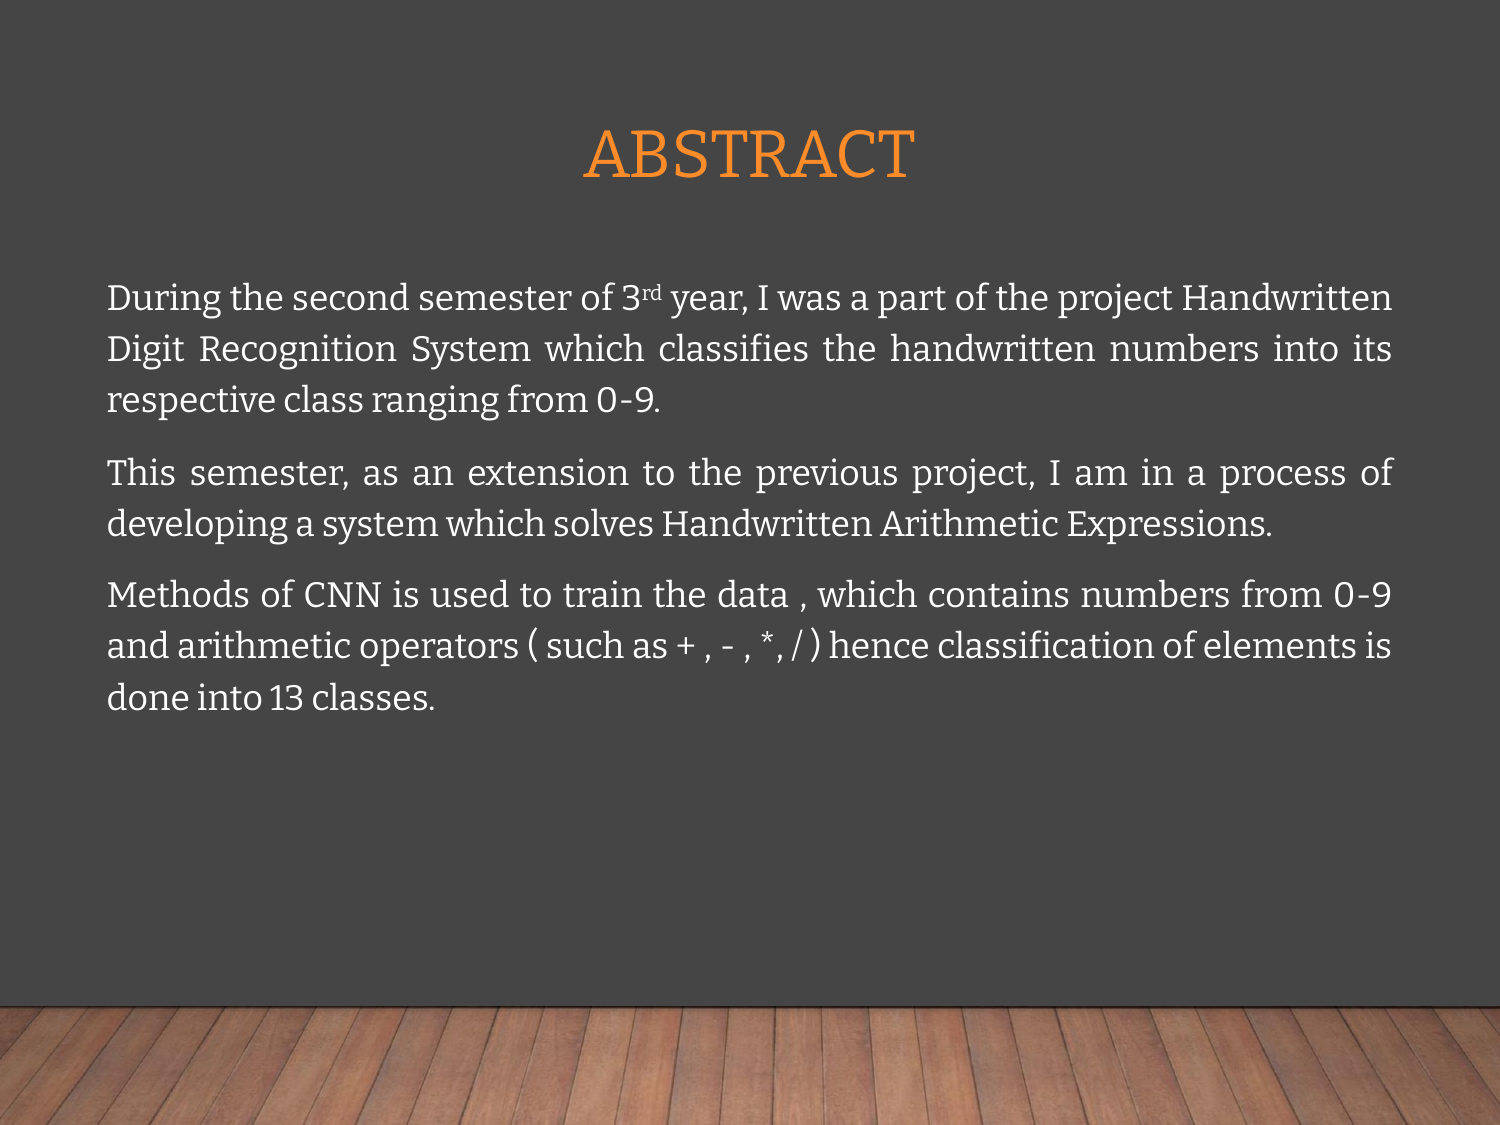

# ABSTRACT
During the second semester of 3rd year, I was a part of the project Handwritten Digit Recognition System which classifies the handwritten numbers into its respective class ranging from 0-9.
This semester, as an extension to the previous project, I am in a process of developing a system which solves Handwritten Arithmetic Expressions.
Methods of CNN is used to train the data , which contains numbers from 0-9 and arithmetic operators ( such as + , - , *, / ) hence classification of elements is done into 13 classes.